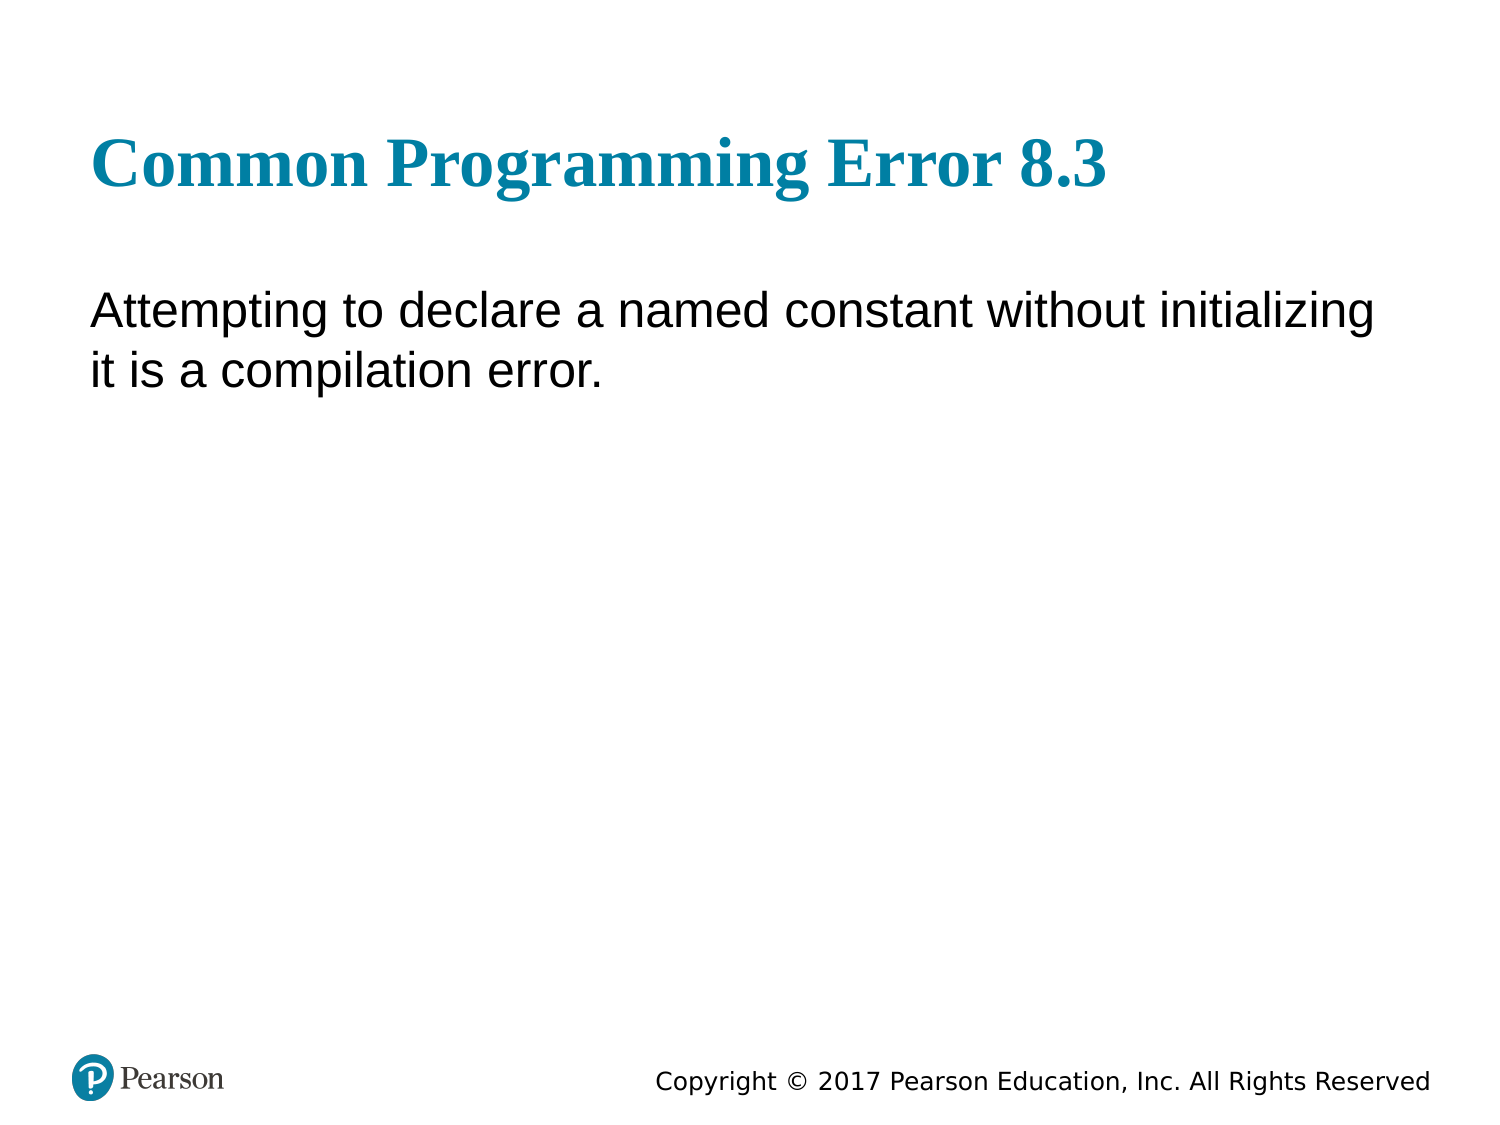

# Common Programming Error 8.3
Attempting to declare a named constant without initializing it is a compilation error.